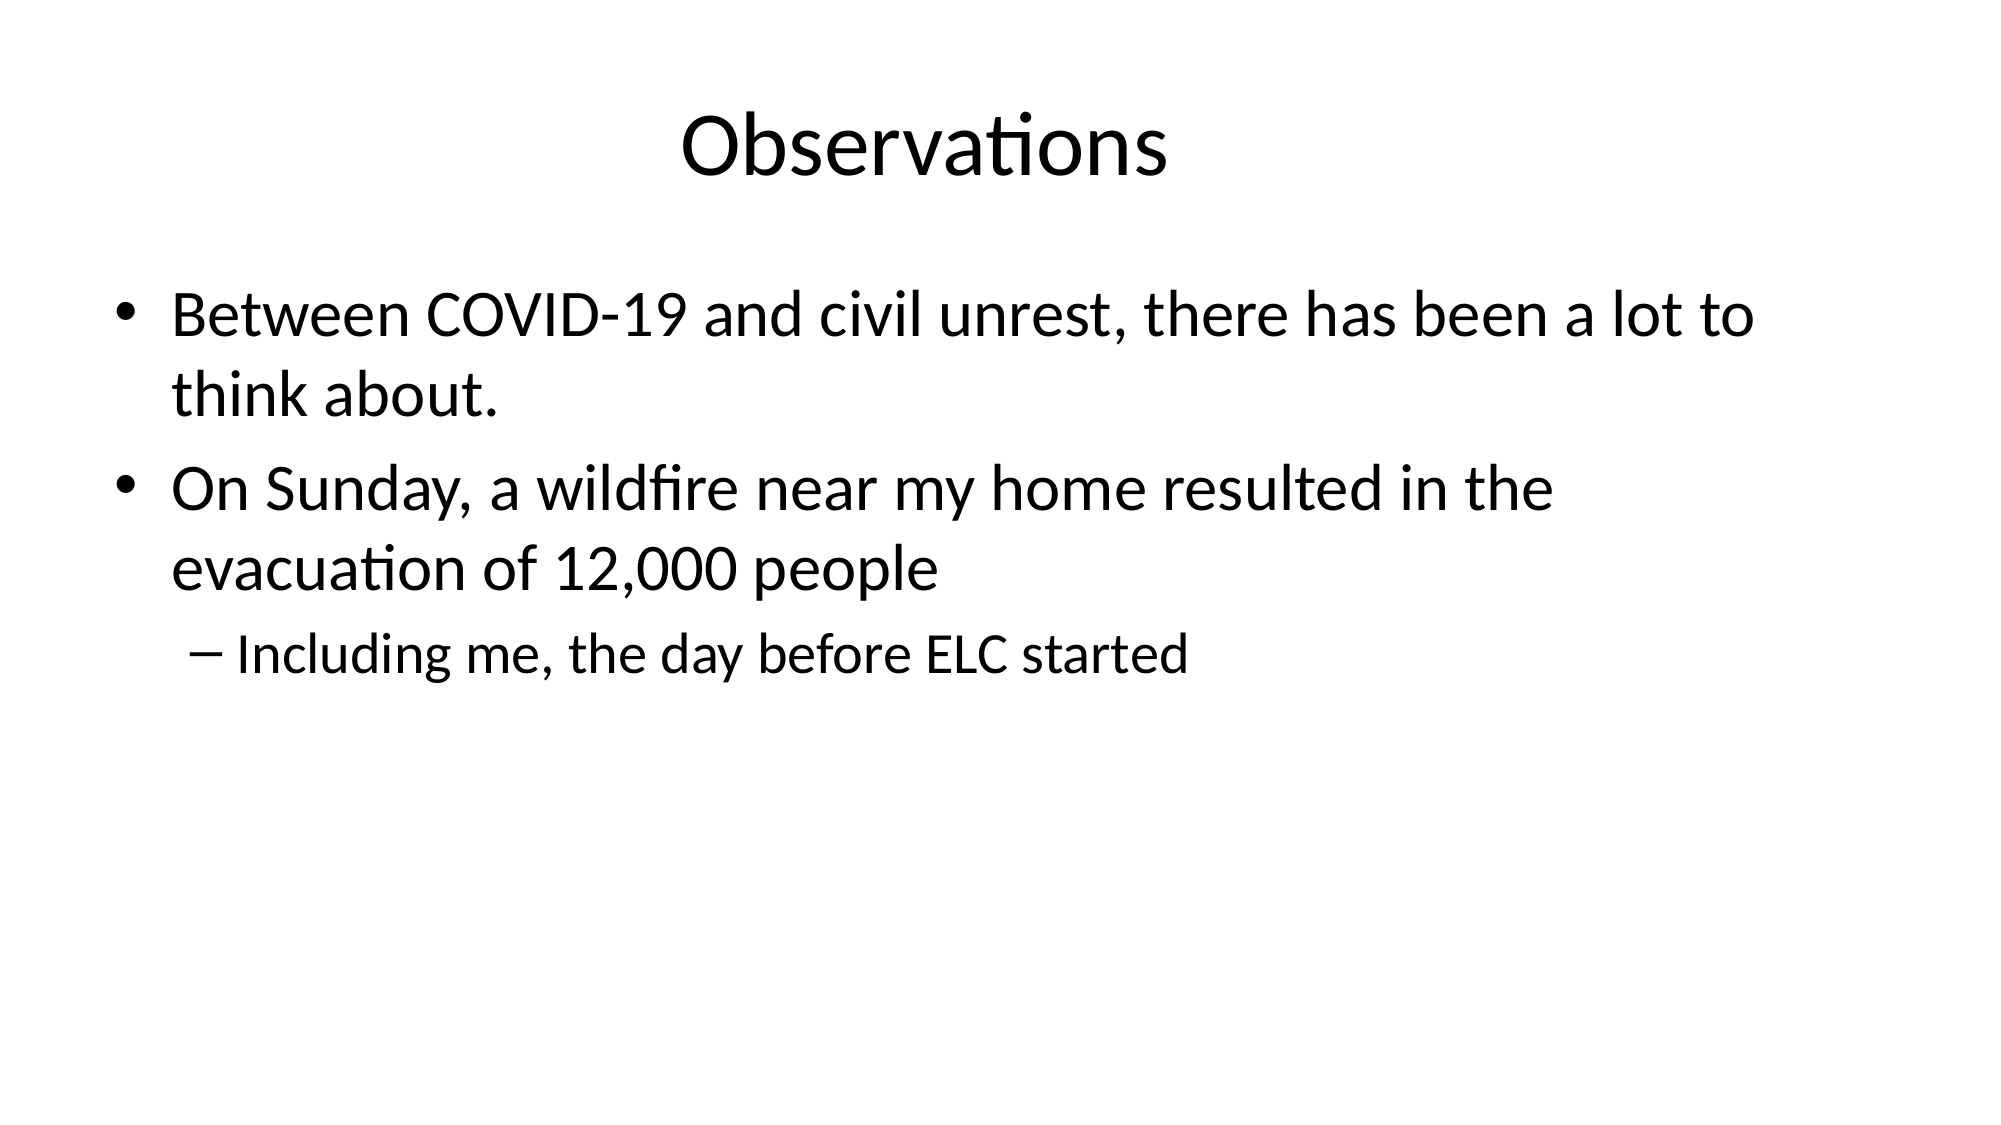

Observations
Between COVID-19 and civil unrest, there has been a lot to think about.
On Sunday, a wildfire near my home resulted in the evacuation of 12,000 people
Including me, the day before ELC started